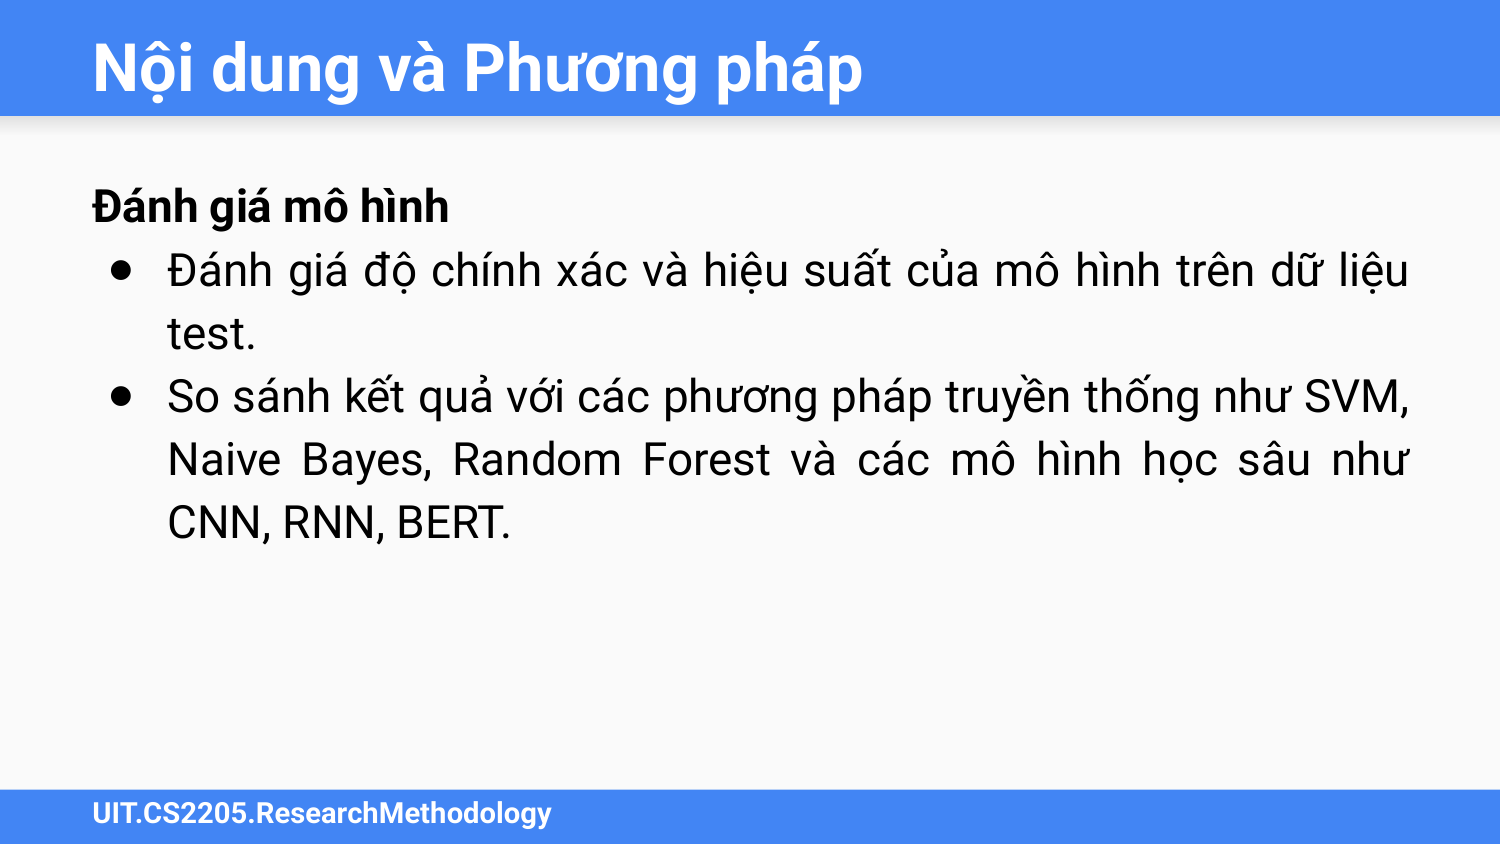

# Nội dung và Phương pháp
Đánh giá mô hình
Đánh giá độ chính xác và hiệu suất của mô hình trên dữ liệu test.
So sánh kết quả với các phương pháp truyền thống như SVM, Naive Bayes, Random Forest và các mô hình học sâu như CNN, RNN, BERT.